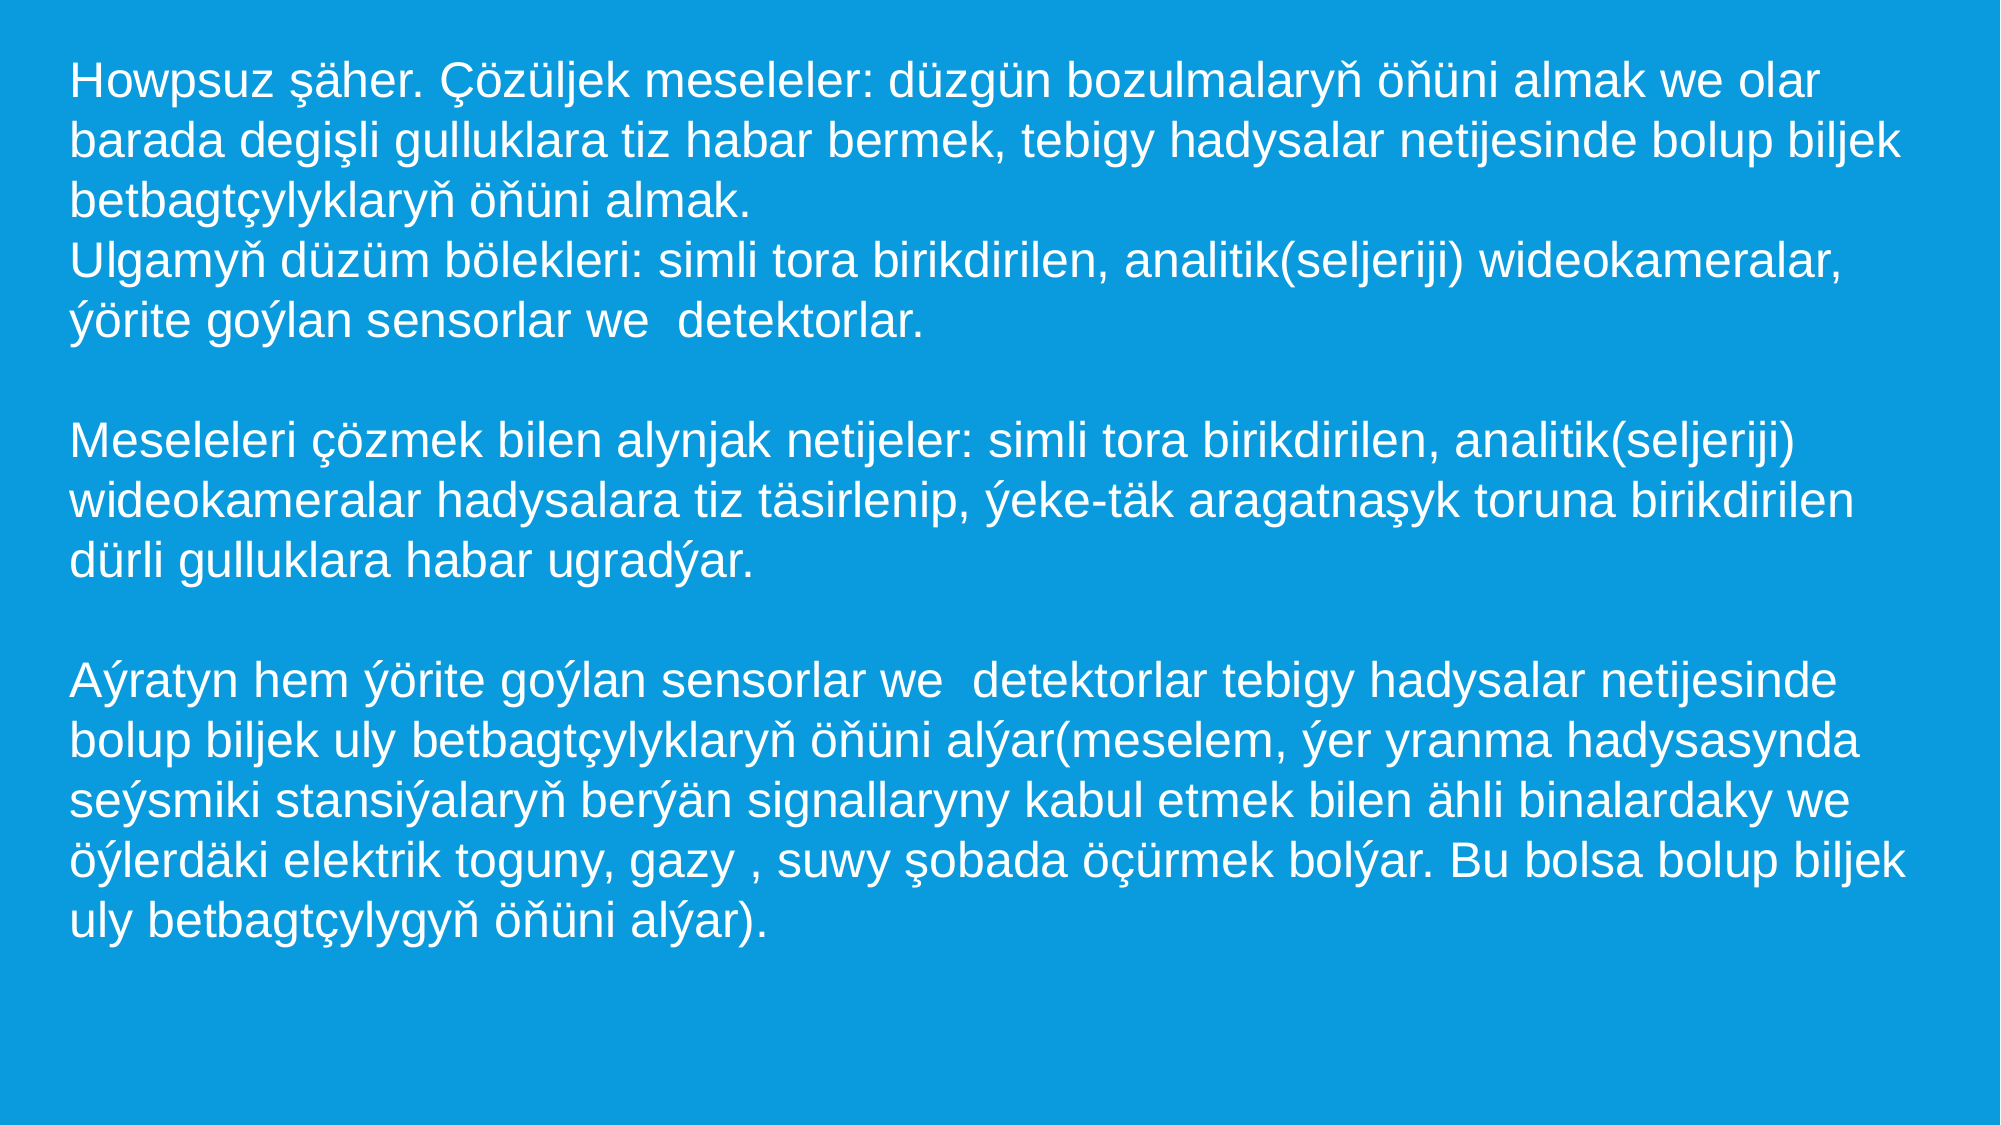

Howpsuz şäher. Çözüljek meseleler: düzgün bozulmalaryň öňüni almak we olar barada degişli gulluklara tiz habar bermek, tebigy hadysalar netijesinde bolup biljek betbagtçylyklaryň öňüni almak.
Ulgamyň düzüm bölekleri: simli tora birikdirilen, analitik(seljeriji) wideokameralar, ýörite goýlan sensorlar we  detektorlar.

Meseleleri çözmek bilen alynjak netijeler: simli tora birikdirilen, analitik(seljeriji) wideokameralar hadysalara tiz täsirlenip, ýeke-täk aragatnaşyk toruna birikdirilen dürli gulluklara habar ugradýar.

Aýratyn hem ýörite goýlan sensorlar we  detektorlar tebigy hadysalar netijesinde bolup biljek uly betbagtçylyklaryň öňüni alýar(meselem, ýer yranma hadysasynda seýsmiki stansiýalaryň berýän signallaryny kabul etmek bilen ähli binalardaky we öýlerdäki elektrik toguny, gazy , suwy şobada öçürmek bolýar. Bu bolsa bolup biljek uly betbagtçylygyň öňüni alýar).